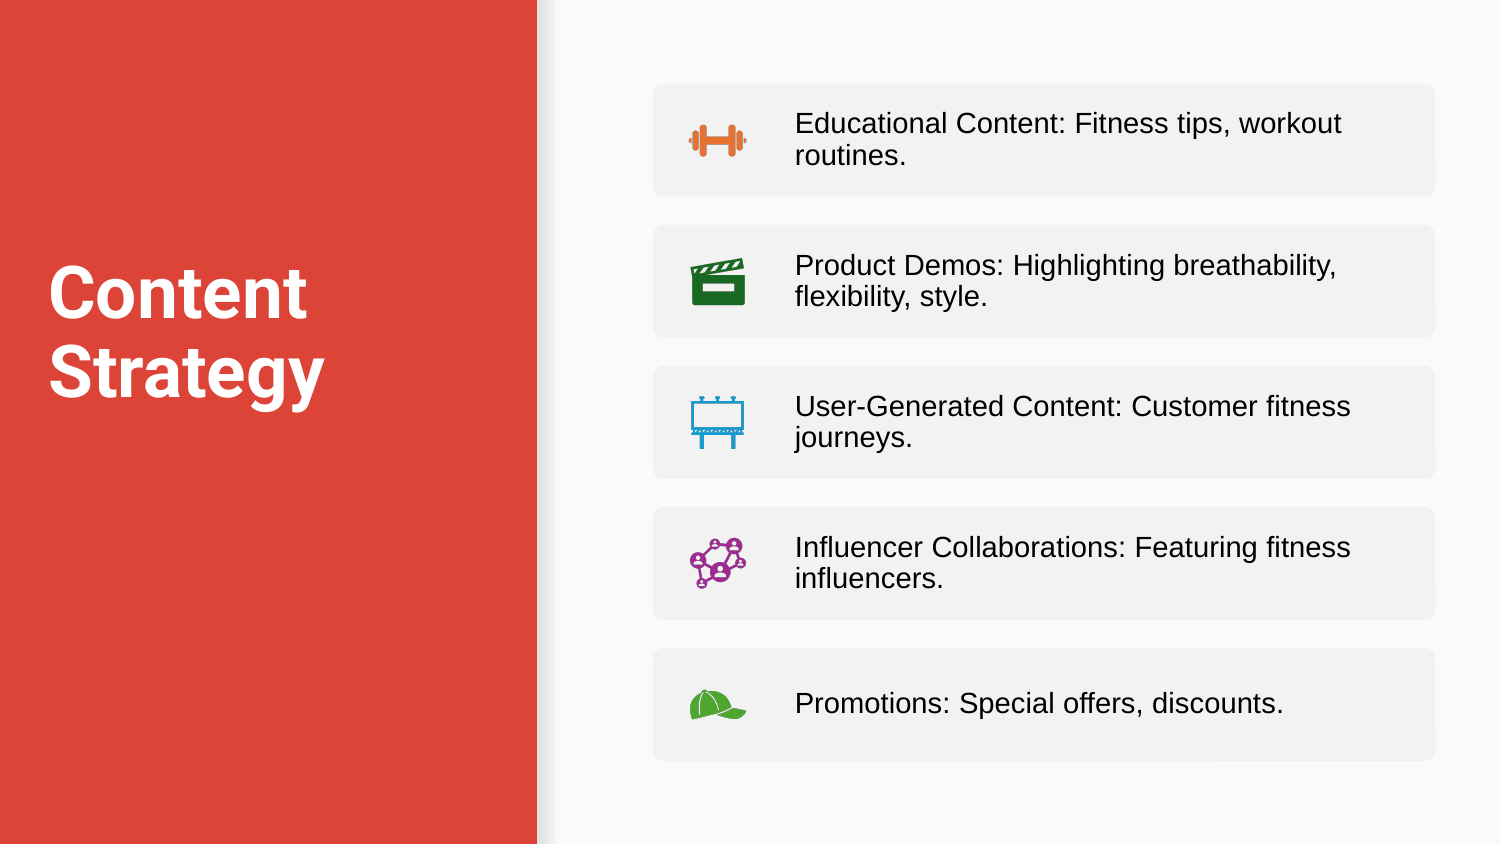

Educational Content: Fitness tips, workout routines.

Product Demos: Highlighting breathability, flexibility, style.

User-Generated Content: Customer fitness journeys.

Influencer Collaborations: Featuring fitness influencers.

Promotions: Special offers, discounts.

Content Strategy